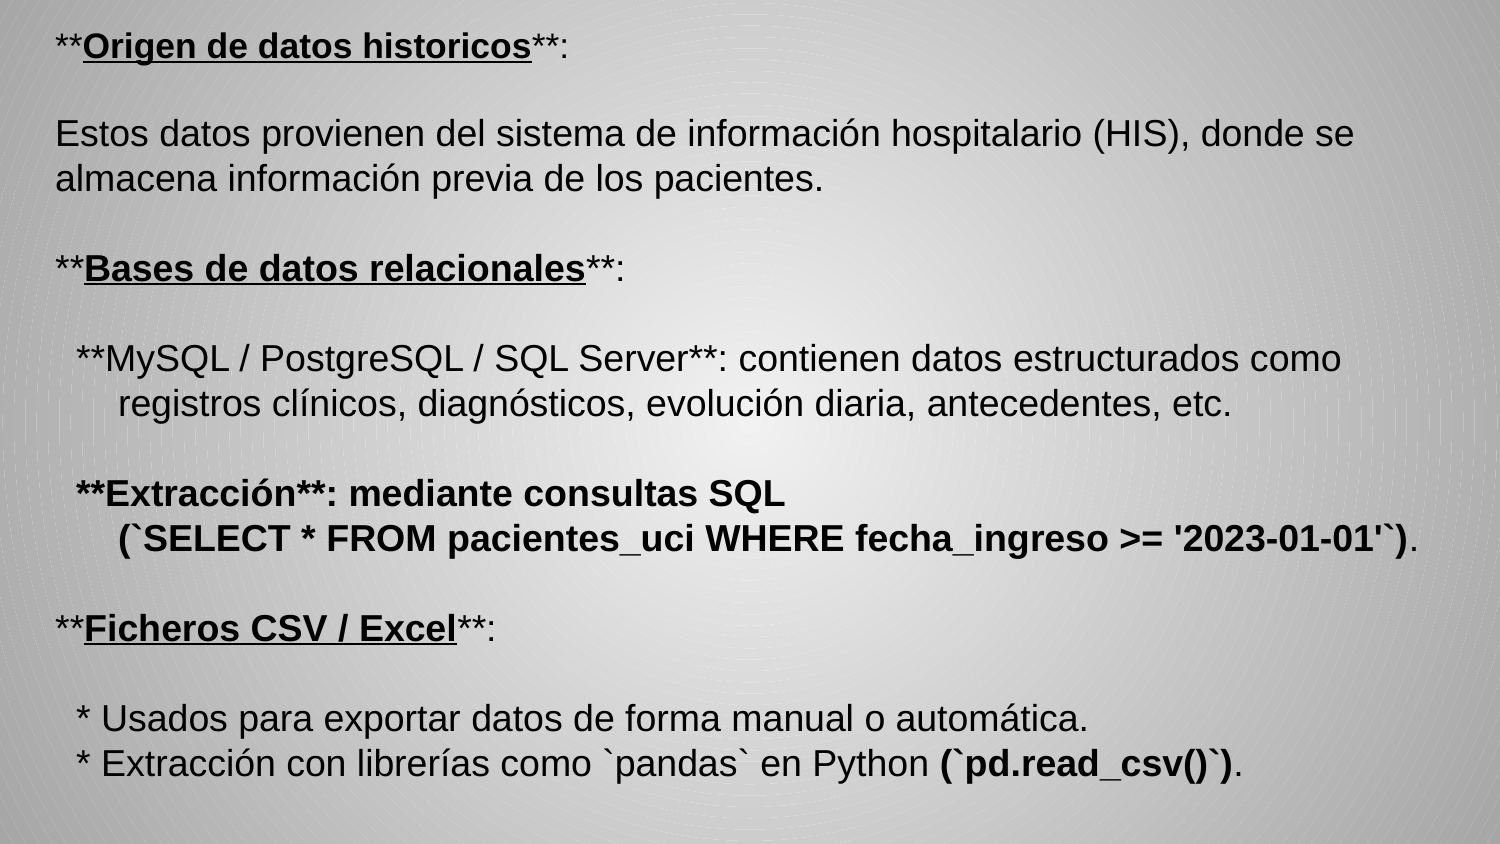

**Origen de datos historicos**:

Estos datos provienen del sistema de información hospitalario (HIS), donde se almacena información previa de los pacientes.

**Bases de datos relacionales**:

  **MySQL / PostgreSQL / SQL Server**: contienen datos estructurados como
      registros clínicos, diagnósticos, evolución diaria, antecedentes, etc.

  **Extracción**: mediante consultas SQL
      (`SELECT * FROM pacientes_uci WHERE fecha_ingreso >= '2023-01-01'`).

**Ficheros CSV / Excel**:

  * Usados para exportar datos de forma manual o automática.
  * Extracción con librerías como `pandas` en Python (`pd.read_csv()`).